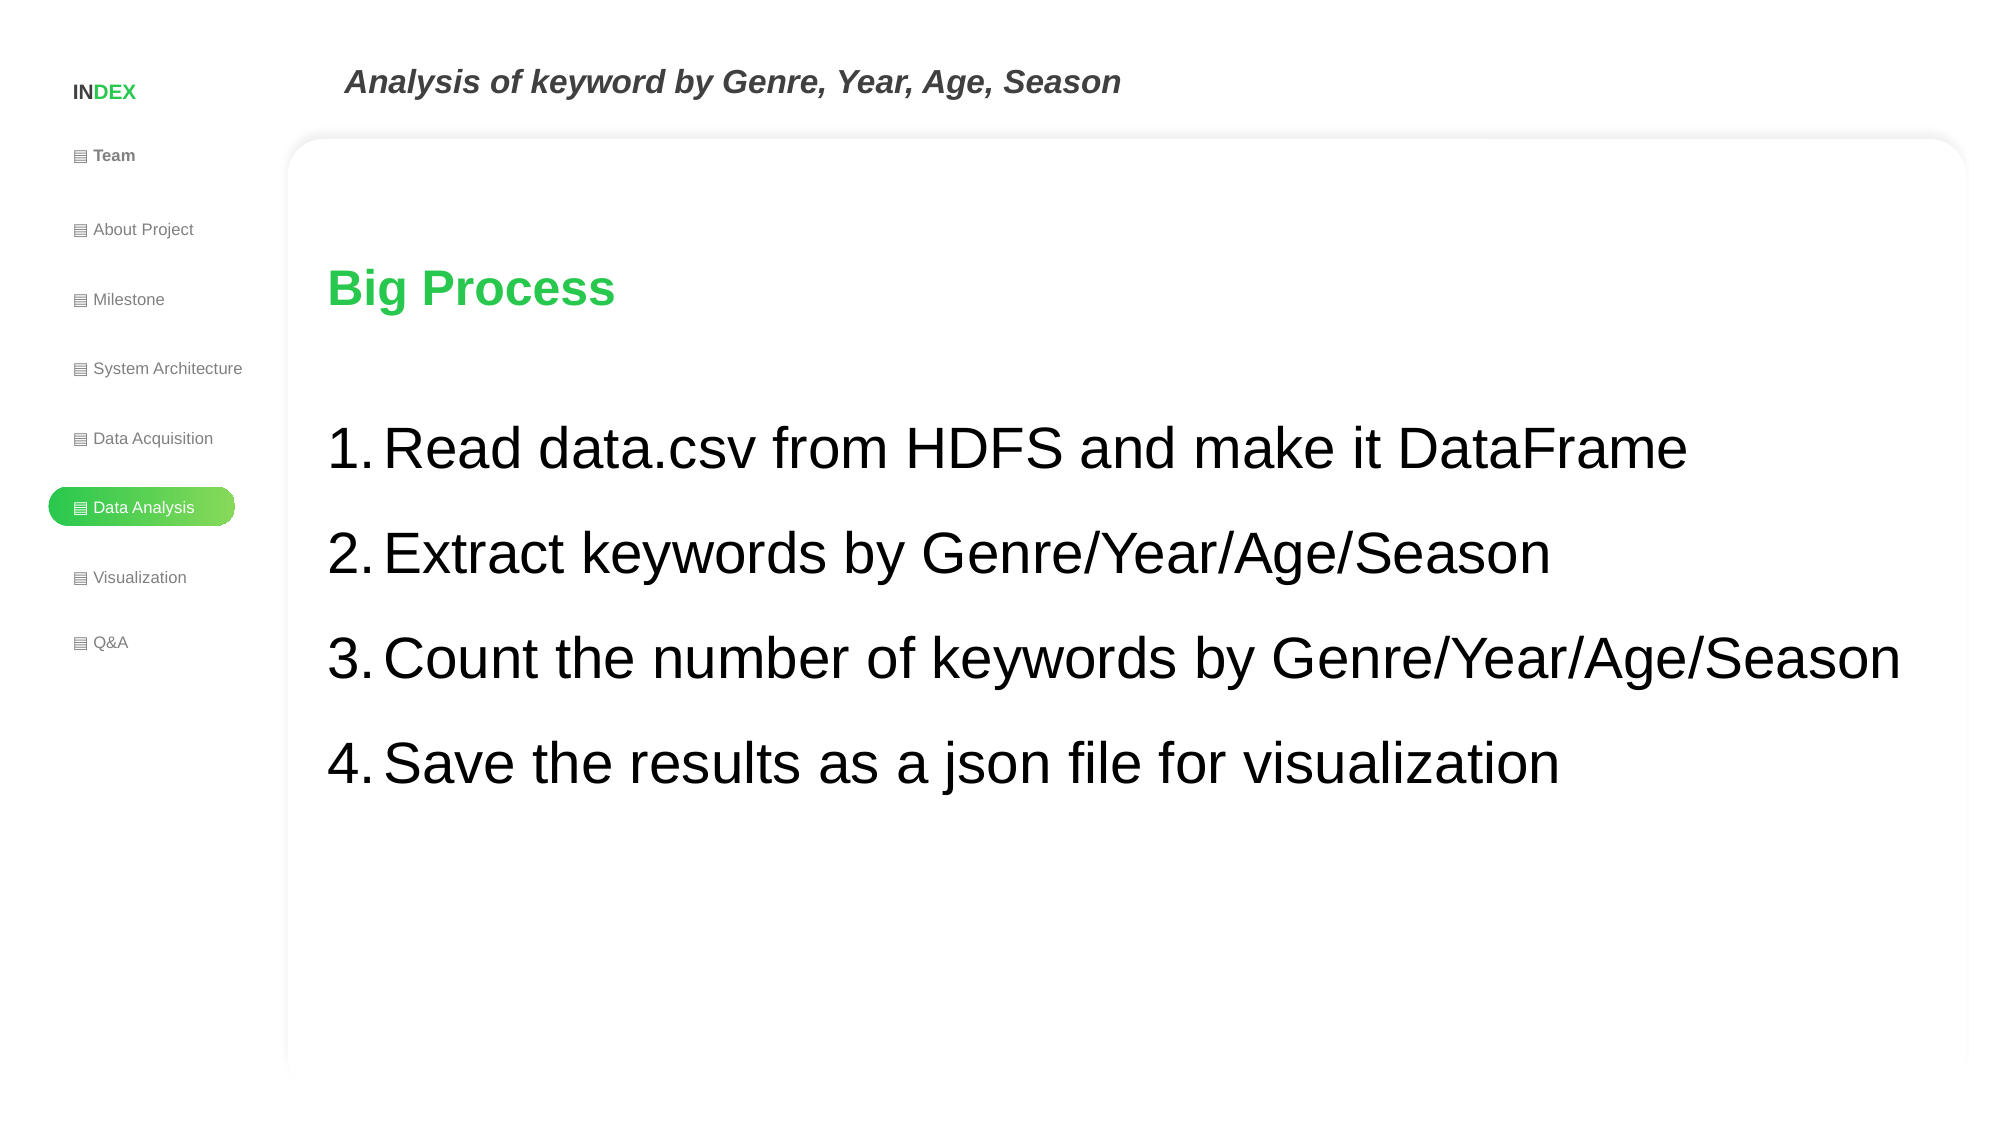

| INDEX |
| --- |
| ▤ Team |
| ▤ About Project |
| ▤ Milestone |
| ▤ System Architecture |
| ▤ Data Acquisition |
| ▤ Data Analysis |
| ▤ Visualization |
| ▤ Q&A |
Analysis of keyword by Genre, Year, Age, Season

Big Process

Read data.csv from HDFS and make it DataFrame
Extract keywords by Genre/Year/Age/Season
Count the number of keywords by Genre/Year/Age/Season
Save the results as a json file for visualization